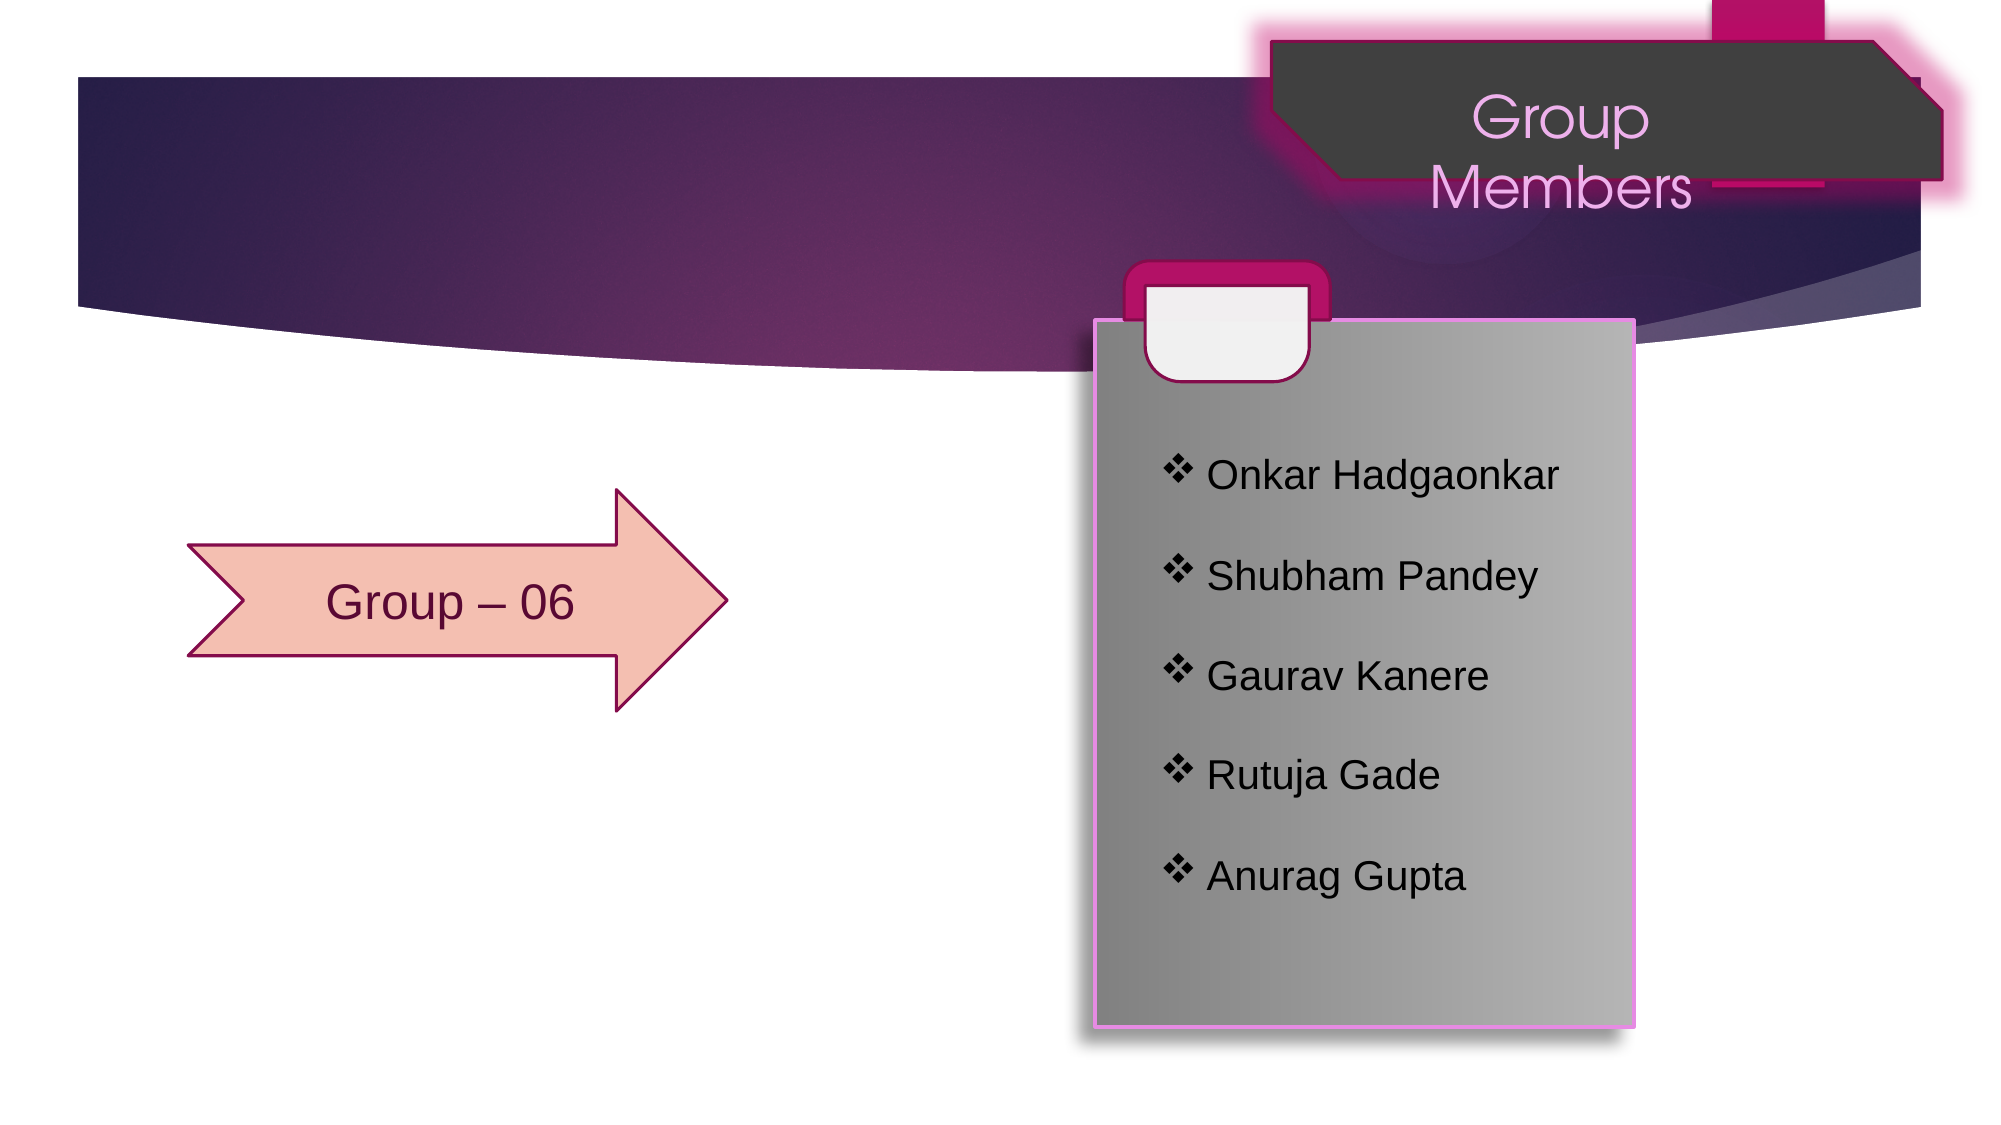

Group Members

Onkar Hadgaonkar
Shubham Pandey

Gaurav Kanere

Rutuja Gade

Anurag Gupta

Group – 06